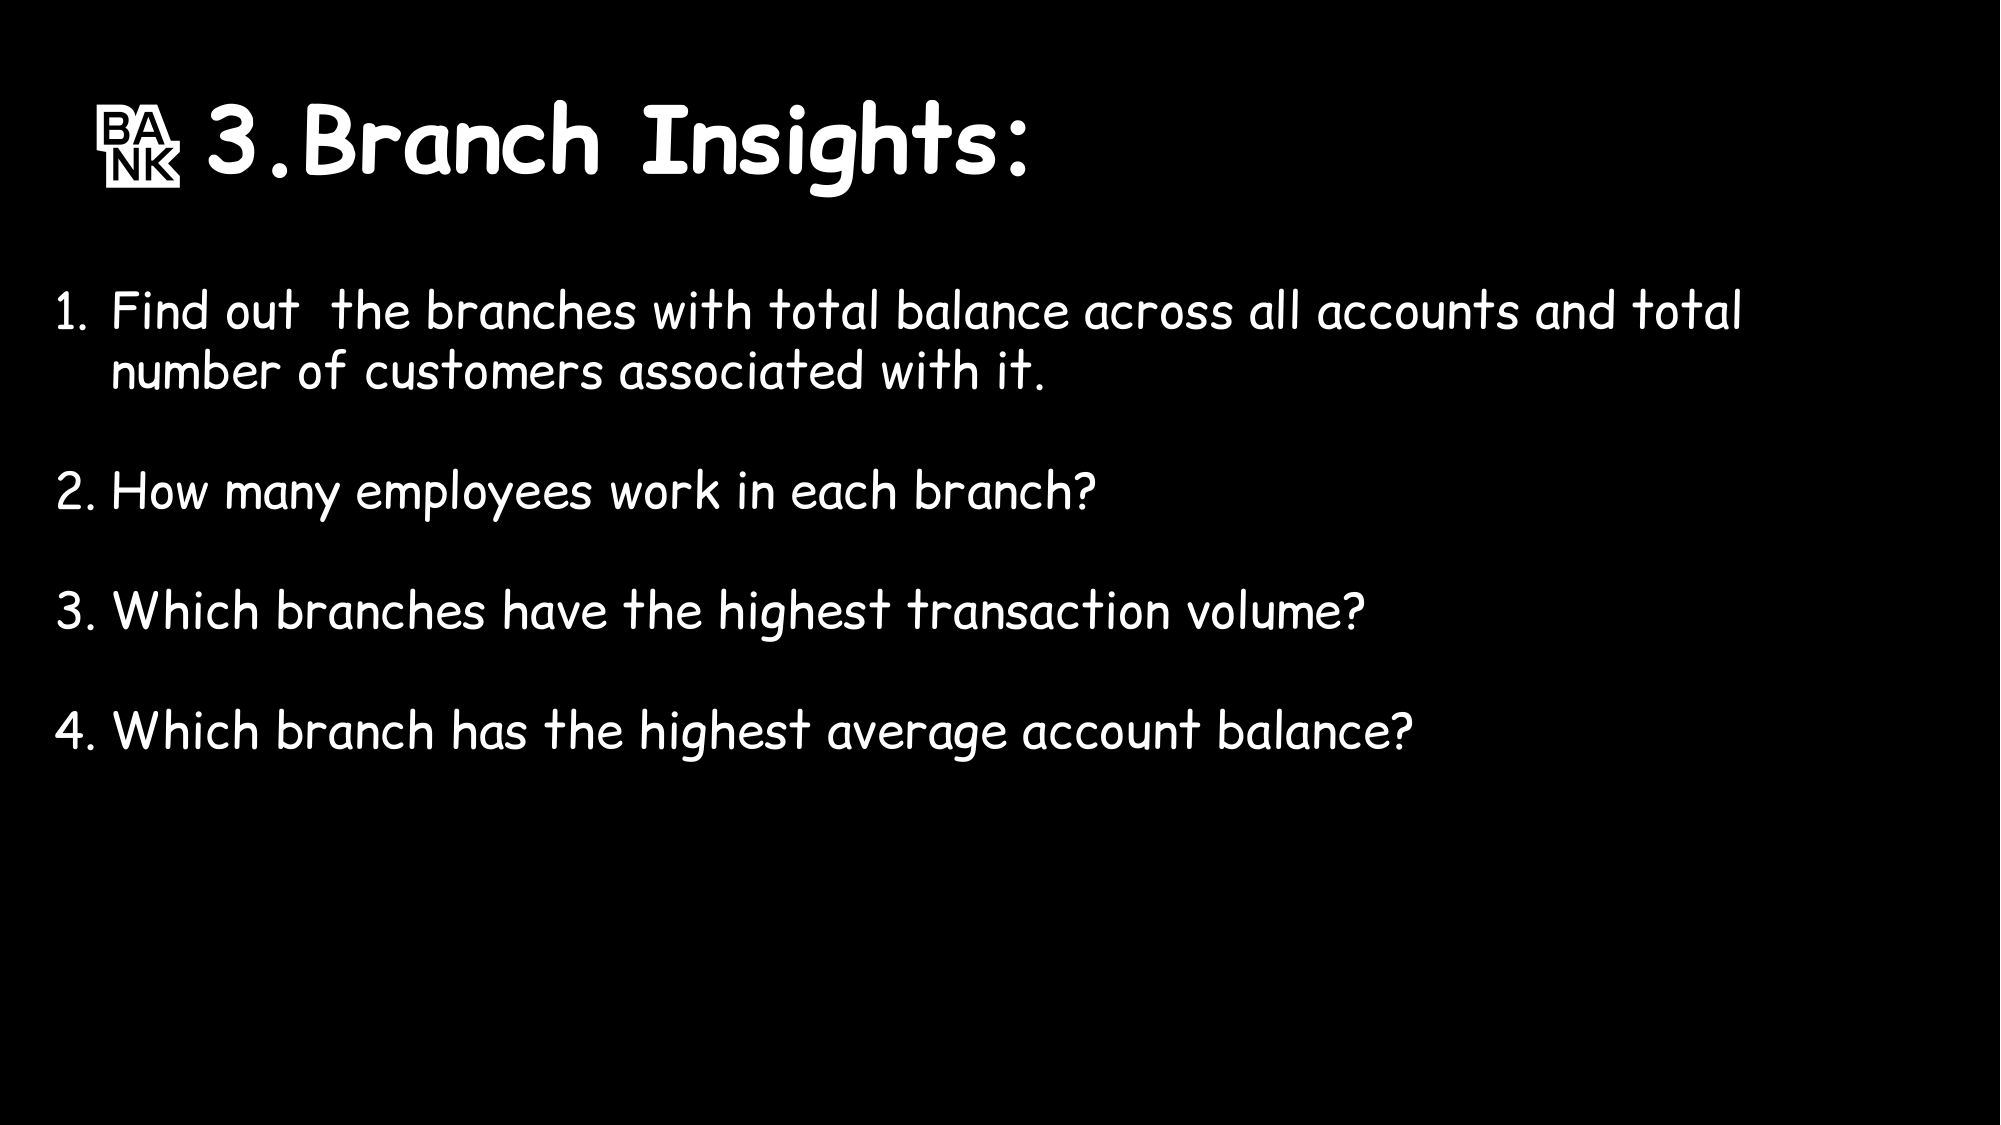

# 🏦 3.Branch Insights:
Find out  the branches with total balance across all accounts and total number of customers associated with it.

How many employees work in each branch?

Which branches have the highest transaction volume?

Which branch has the highest average account balance?